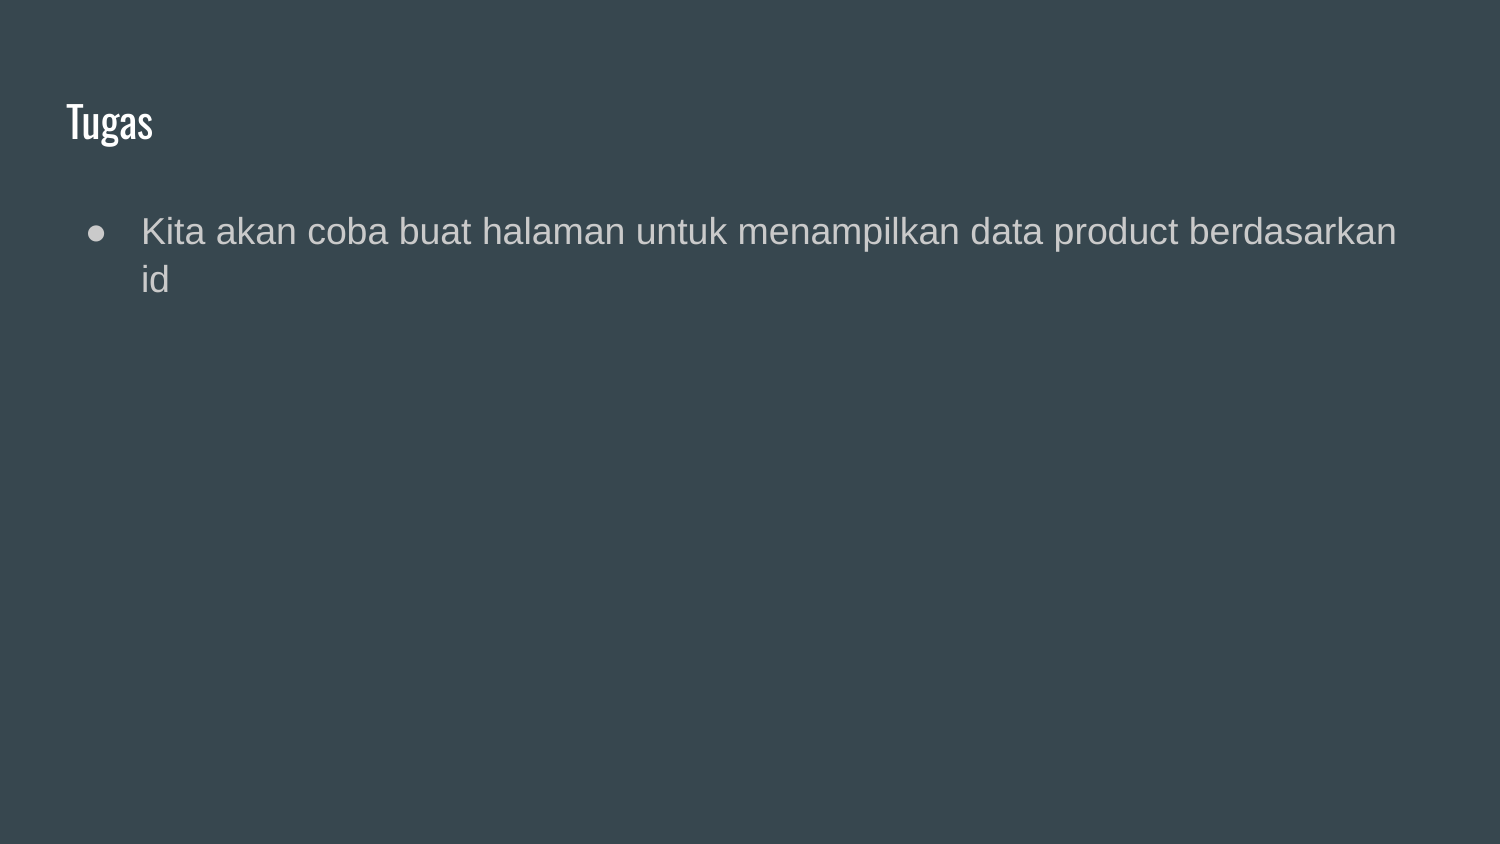

# Tugas
Kita akan coba buat halaman untuk menampilkan data product berdasarkan id